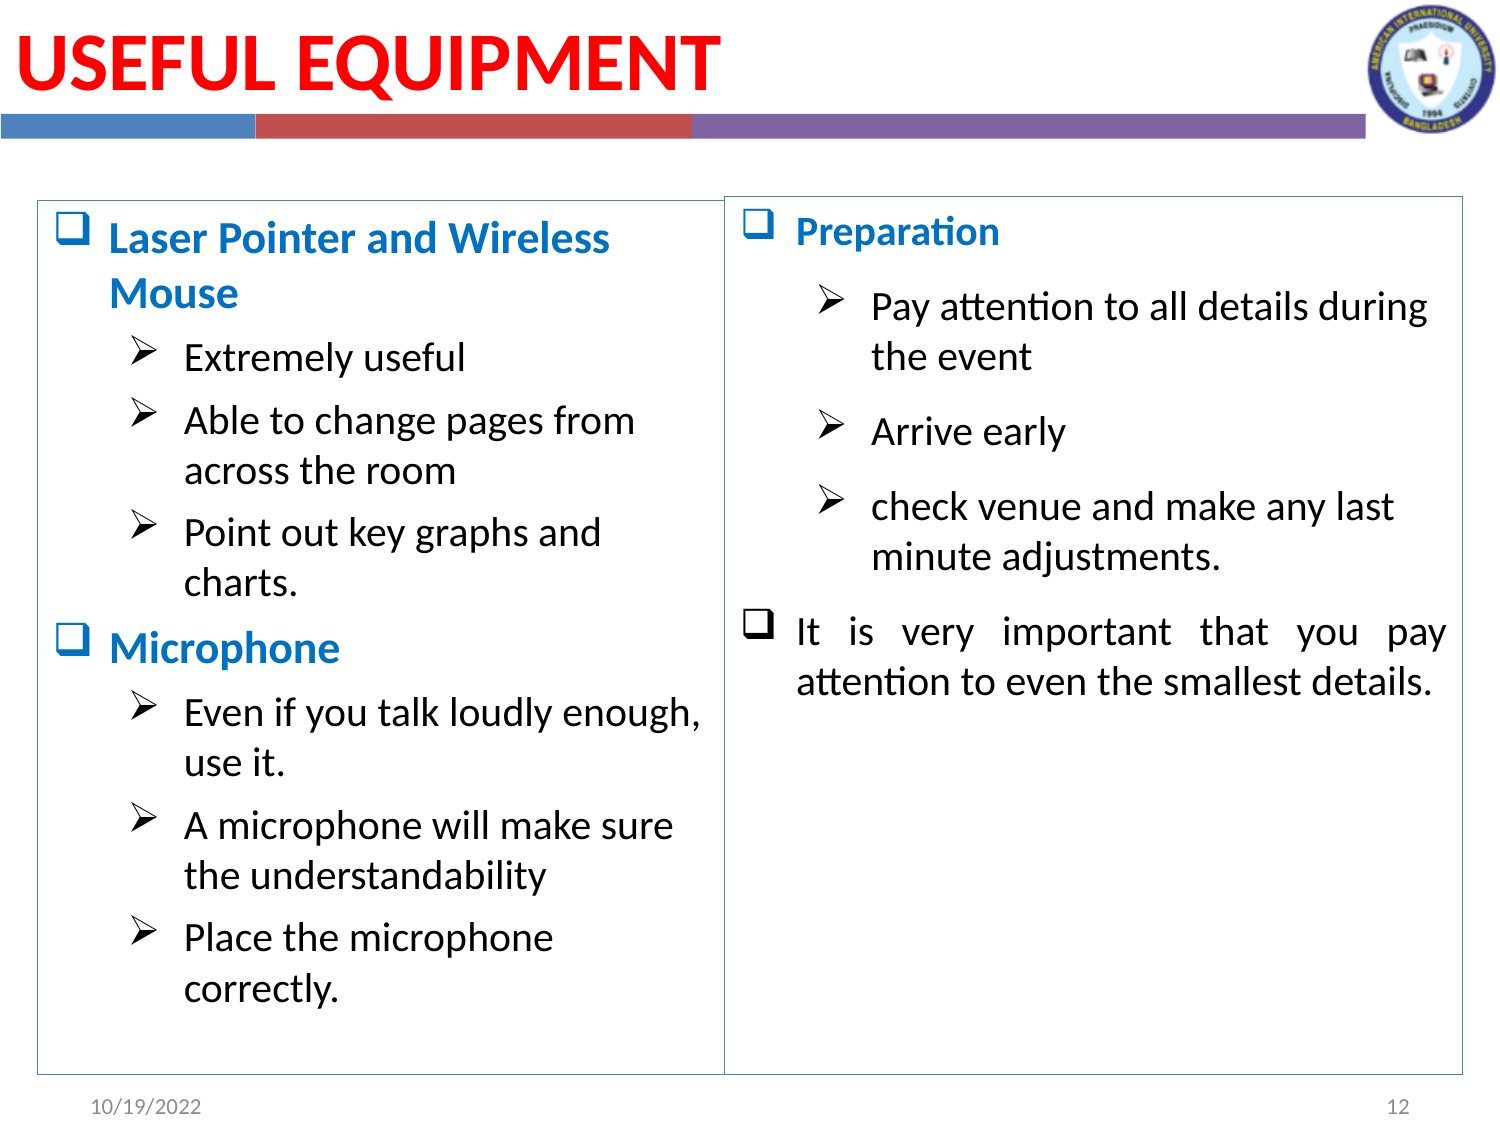

Useful Equipment
Preparation
Pay attention to all details during the event
Arrive early
check venue and make any last minute adjustments.
It is very important that you pay attention to even the smallest details.

Laser Pointer and Wireless Mouse
Extremely useful
Able to change pages from across the room
Point out key graphs and charts.
Microphone
Even if you talk loudly enough, use it.
A microphone will make sure the understandability
Place the microphone correctly.
10/19/2022
12